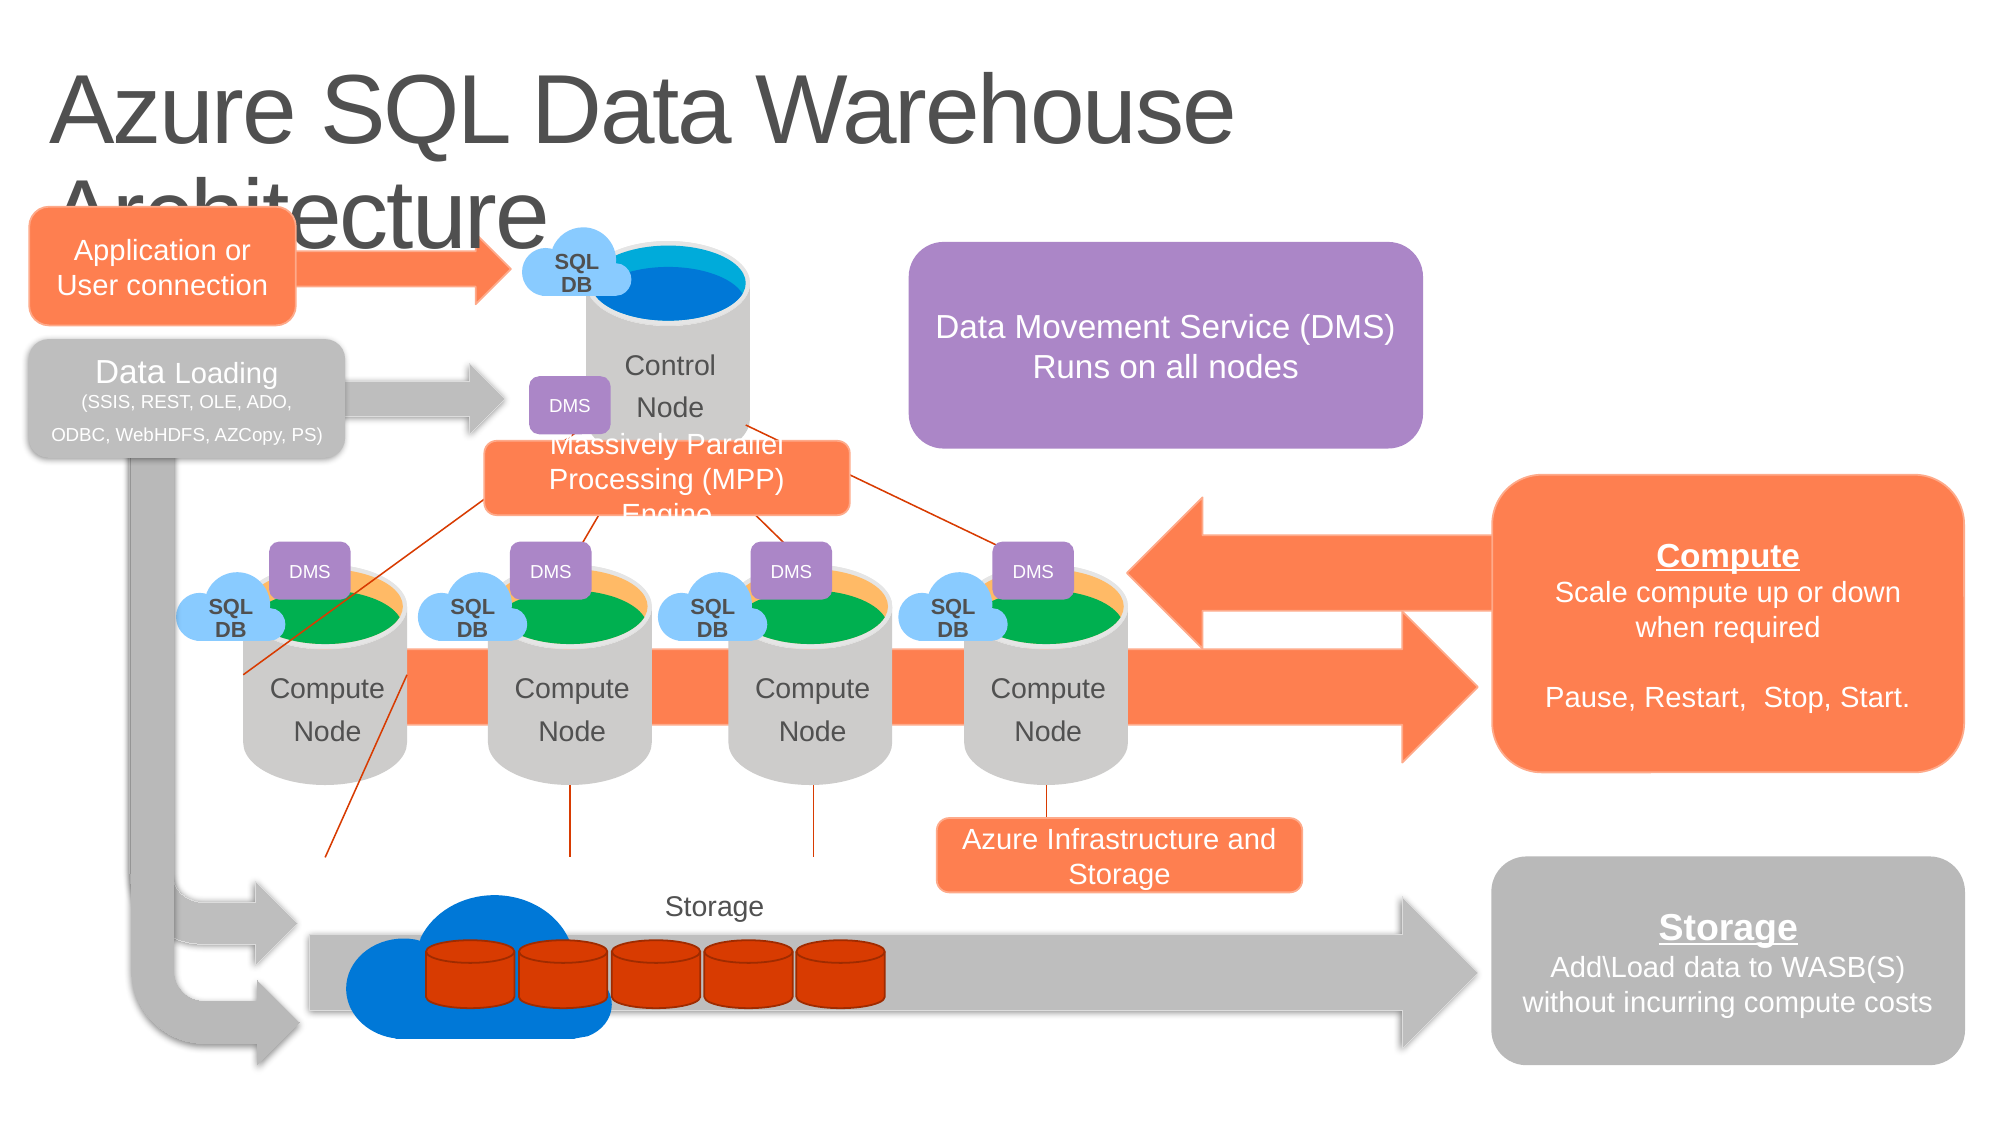

Azure SQL Data Warehouse Architecture
Application or User connection
SQL DB

Control
Node
Data Movement Service (DMS)
Runs on all nodes

Data Loading
(SSIS, REST, OLE, ADO, ODBC, WebHDFS, AZCopy, PS)

DMS

Massively Parallel Processing (MPP) Engine
Compute
Scale compute up or down when required

Pause, Restart,  Stop, Start.

DMS
DMS
DMS
DMS

Compute
Node

Compute
Node

Compute
Node

Compute
Node
SQL DB
SQL DB
SQL DB
SQL DB

Azure Infrastructure and Storage
Storage
Add\Load data to WASB(S) without incurring compute costs
Storage